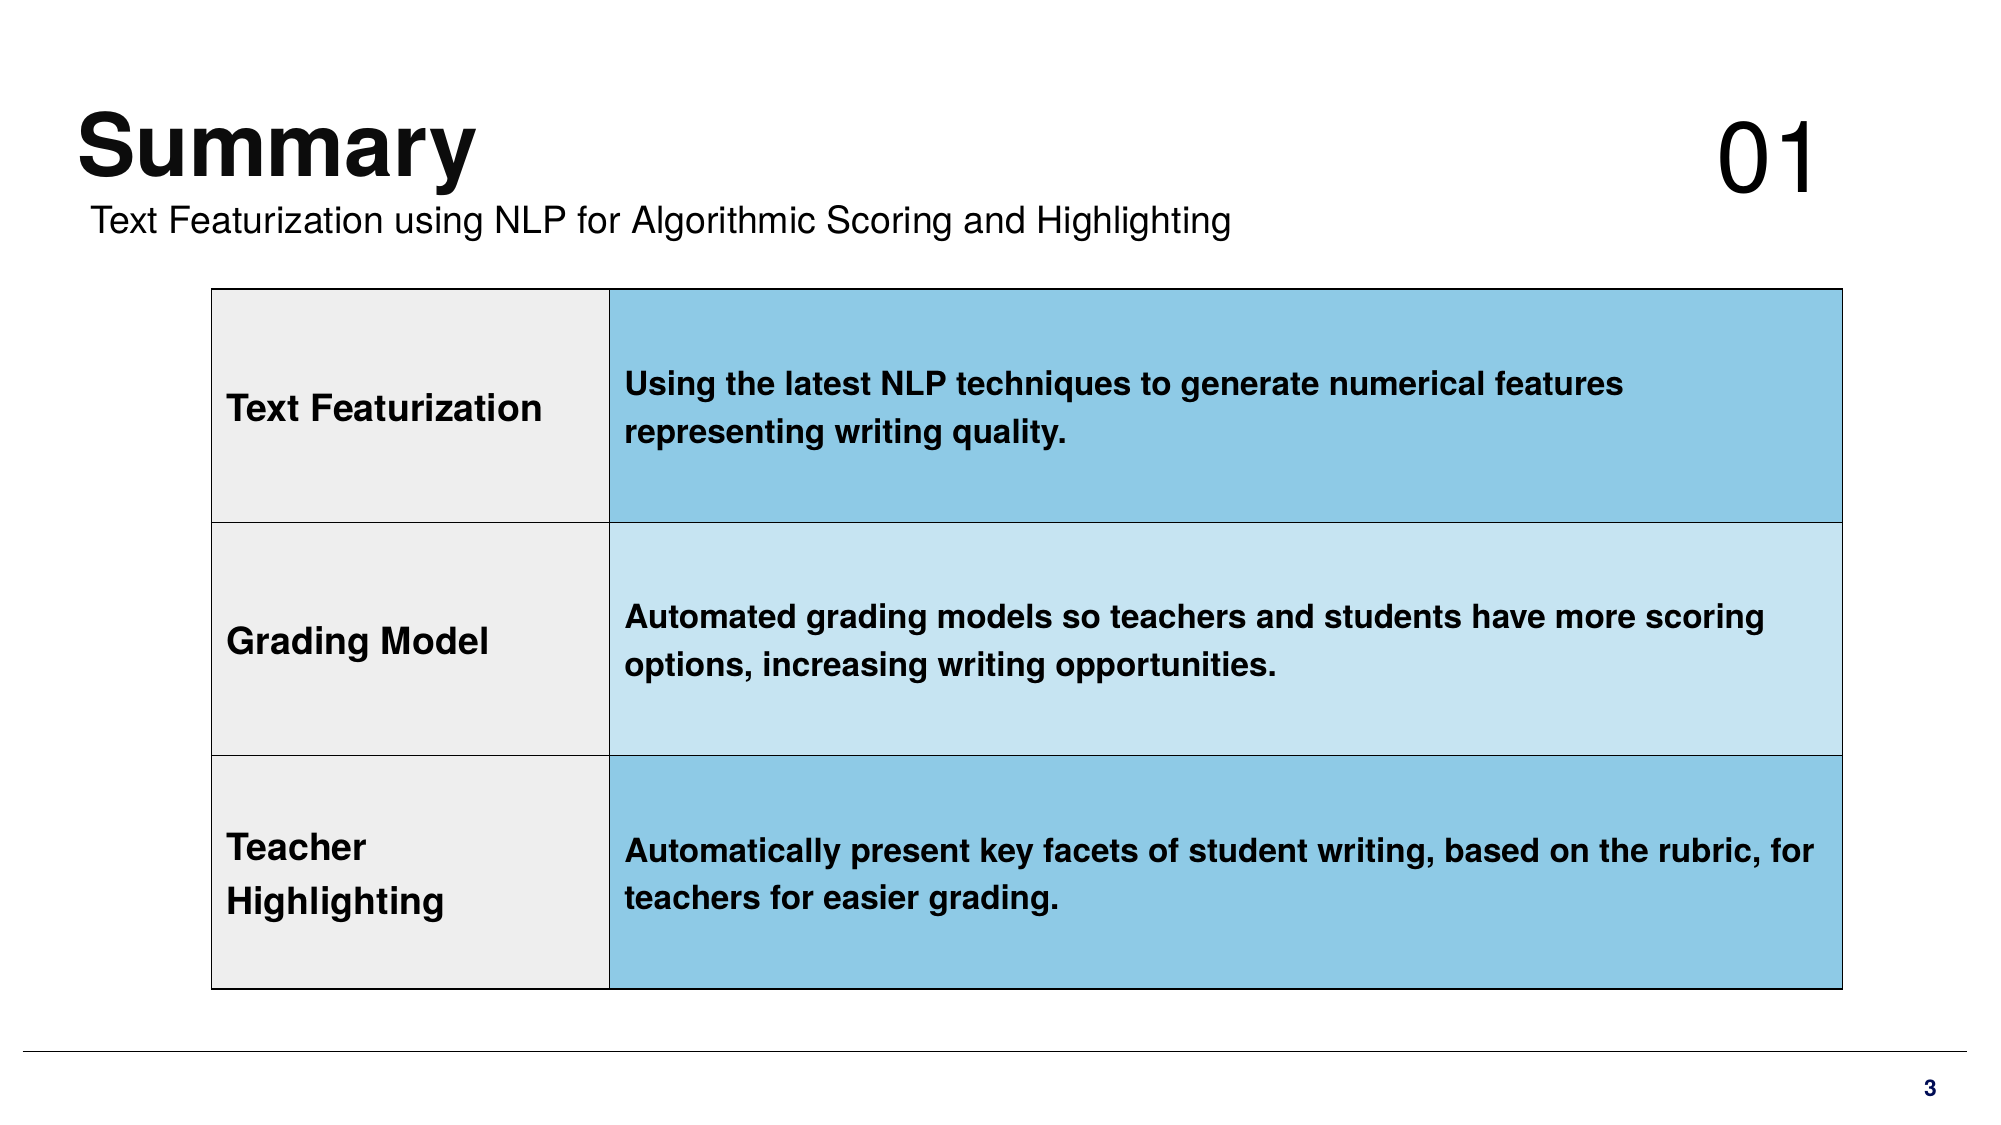

# Summary
01
Text Featurization using NLP for Algorithmic Scoring and Highlighting
| Text Featurization | Using the latest NLP techniques to generate numerical features representing writing quality. |
| --- | --- |
| Grading Model | Automated grading models so teachers and students have more scoring options, increasing writing opportunities. |
| Teacher Highlighting | Automatically present key facets of student writing, based on the rubric, for teachers for easier grading. |
3